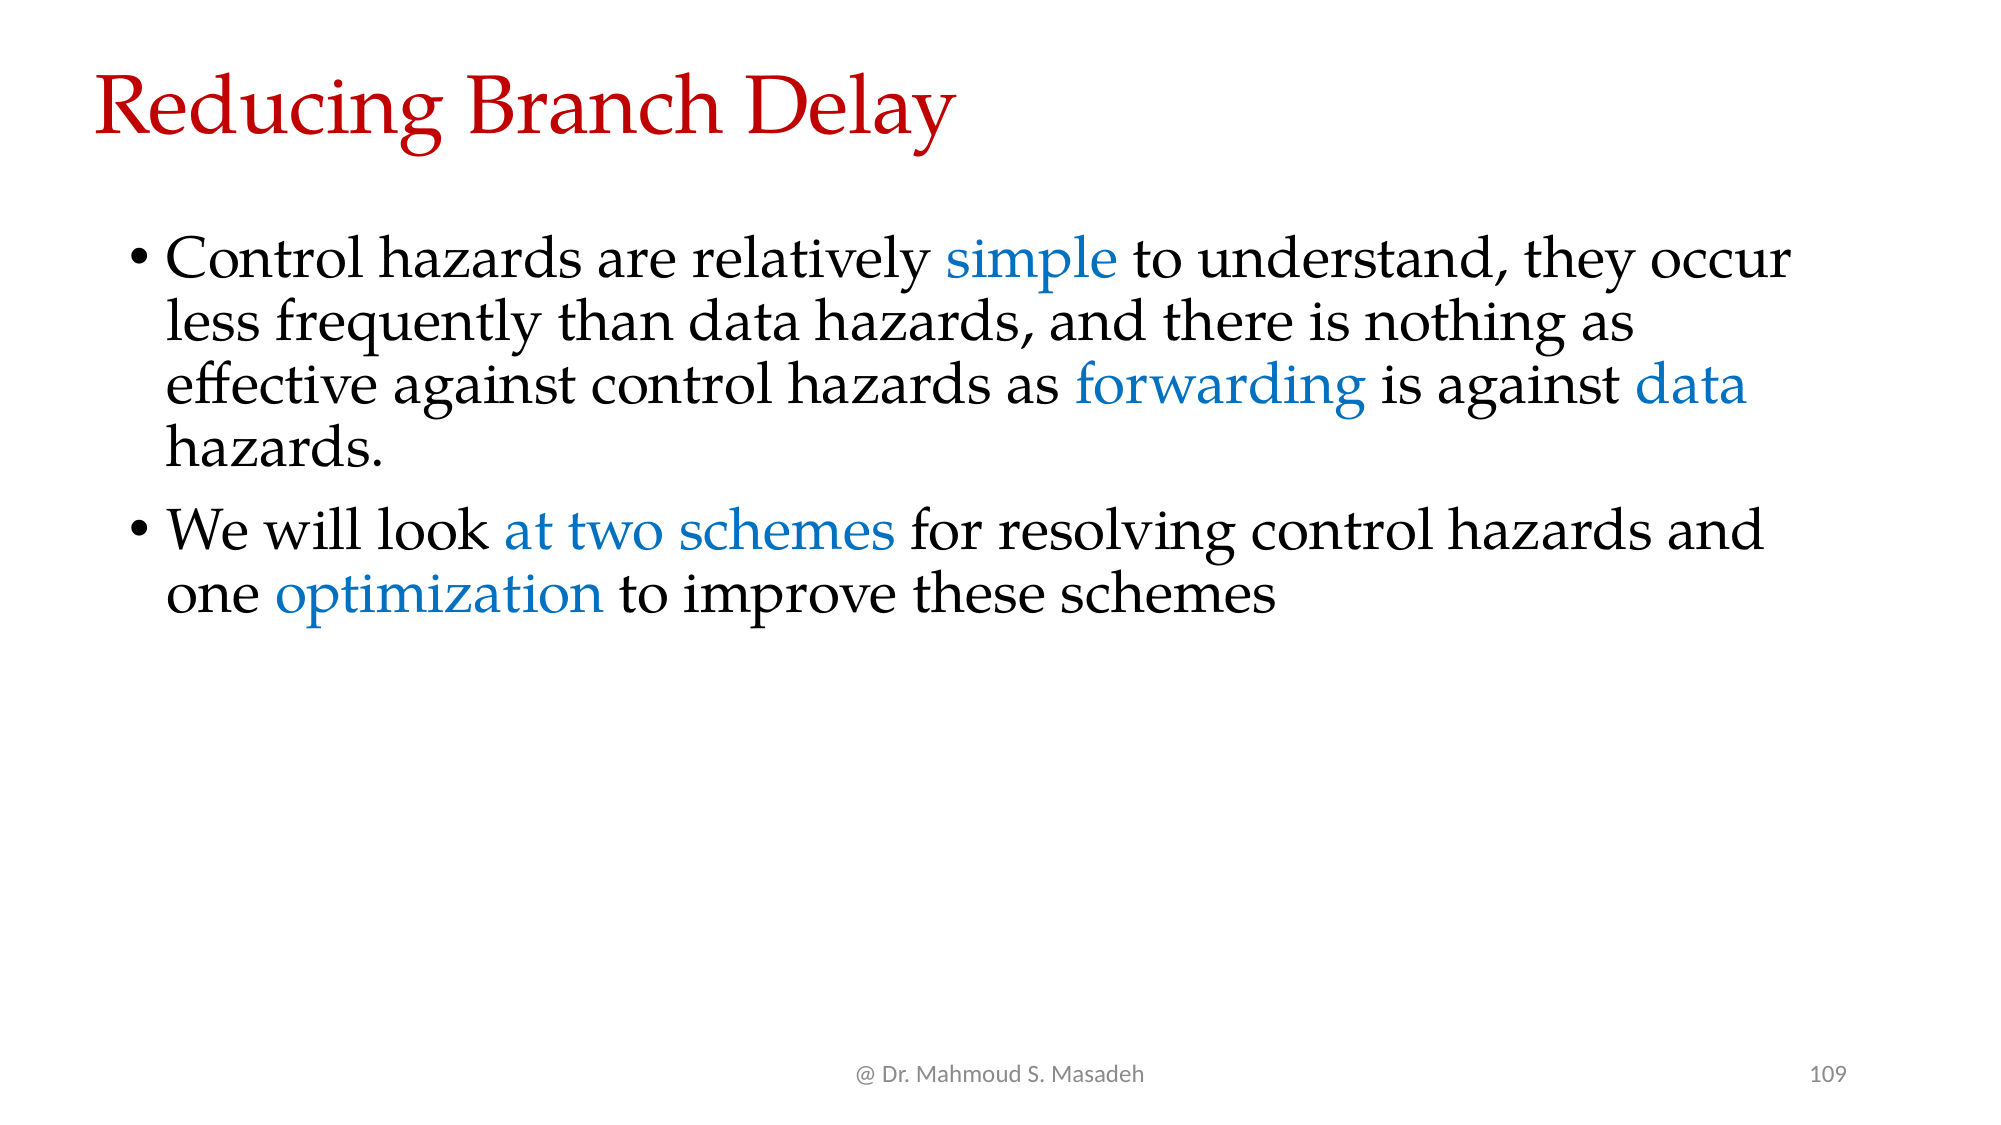

# Reducing Branch Delay
Control hazards are relatively simple to understand, they occur less frequently than data hazards, and there is nothing as effective against control hazards as forwarding is against data hazards.
We will look at two schemes for resolving control hazards and one optimization to improve these schemes
@ Dr. Mahmoud S. Masadeh
109